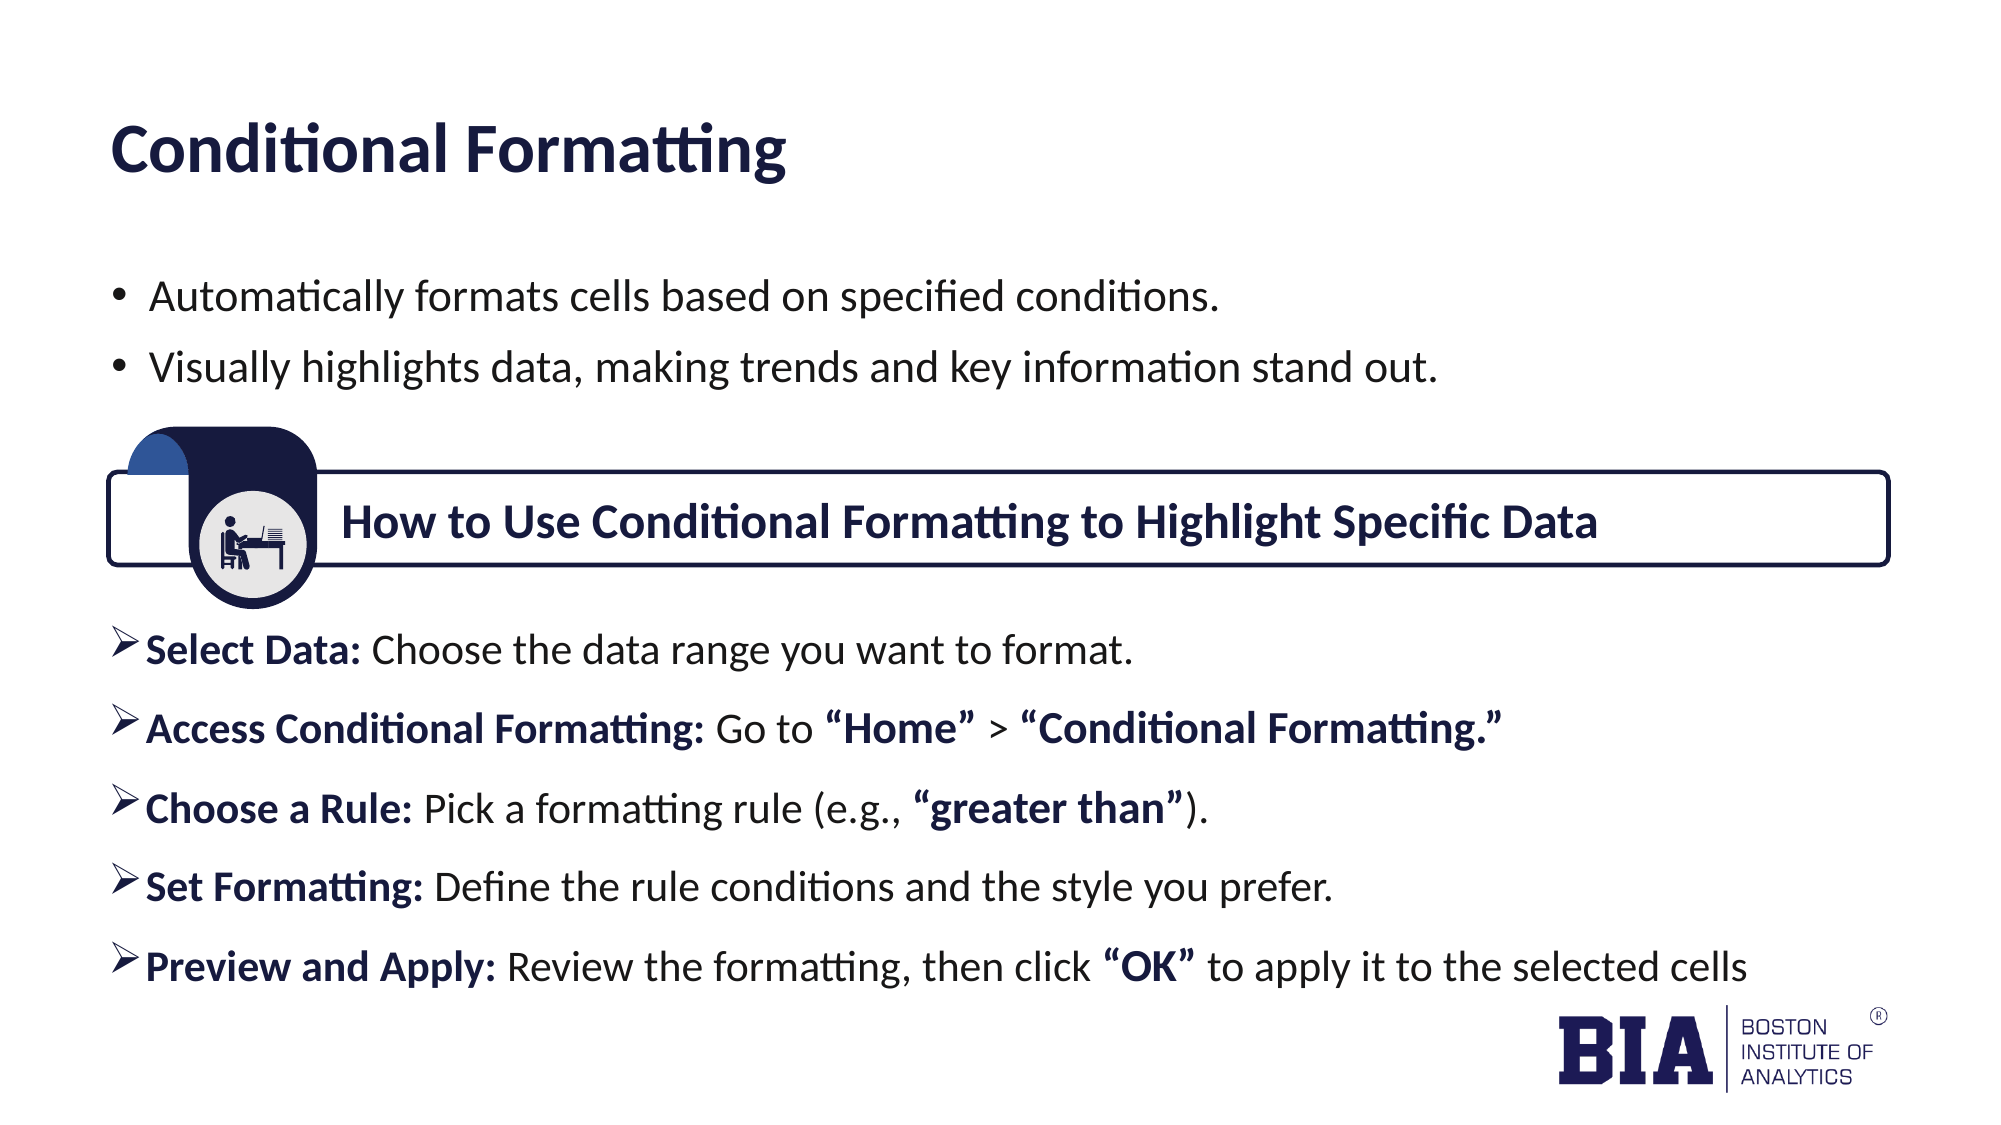

# Conditional Formatting
Automatically formats cells based on specified conditions.
Visually highlights data, making trends and key information stand out.

How to Use Conditional Formatting to Highlight Specific Data

Select Data: Choose the data range you want to format.
Access Conditional Formatting: Go to “Home” > “Conditional Formatting.”
Choose a Rule: Pick a formatting rule (e.g., “greater than”).
Set Formatting: Define the rule conditions and the style you prefer.
Preview and Apply: Review the formatting, then click “OK” to apply it to the selected cells